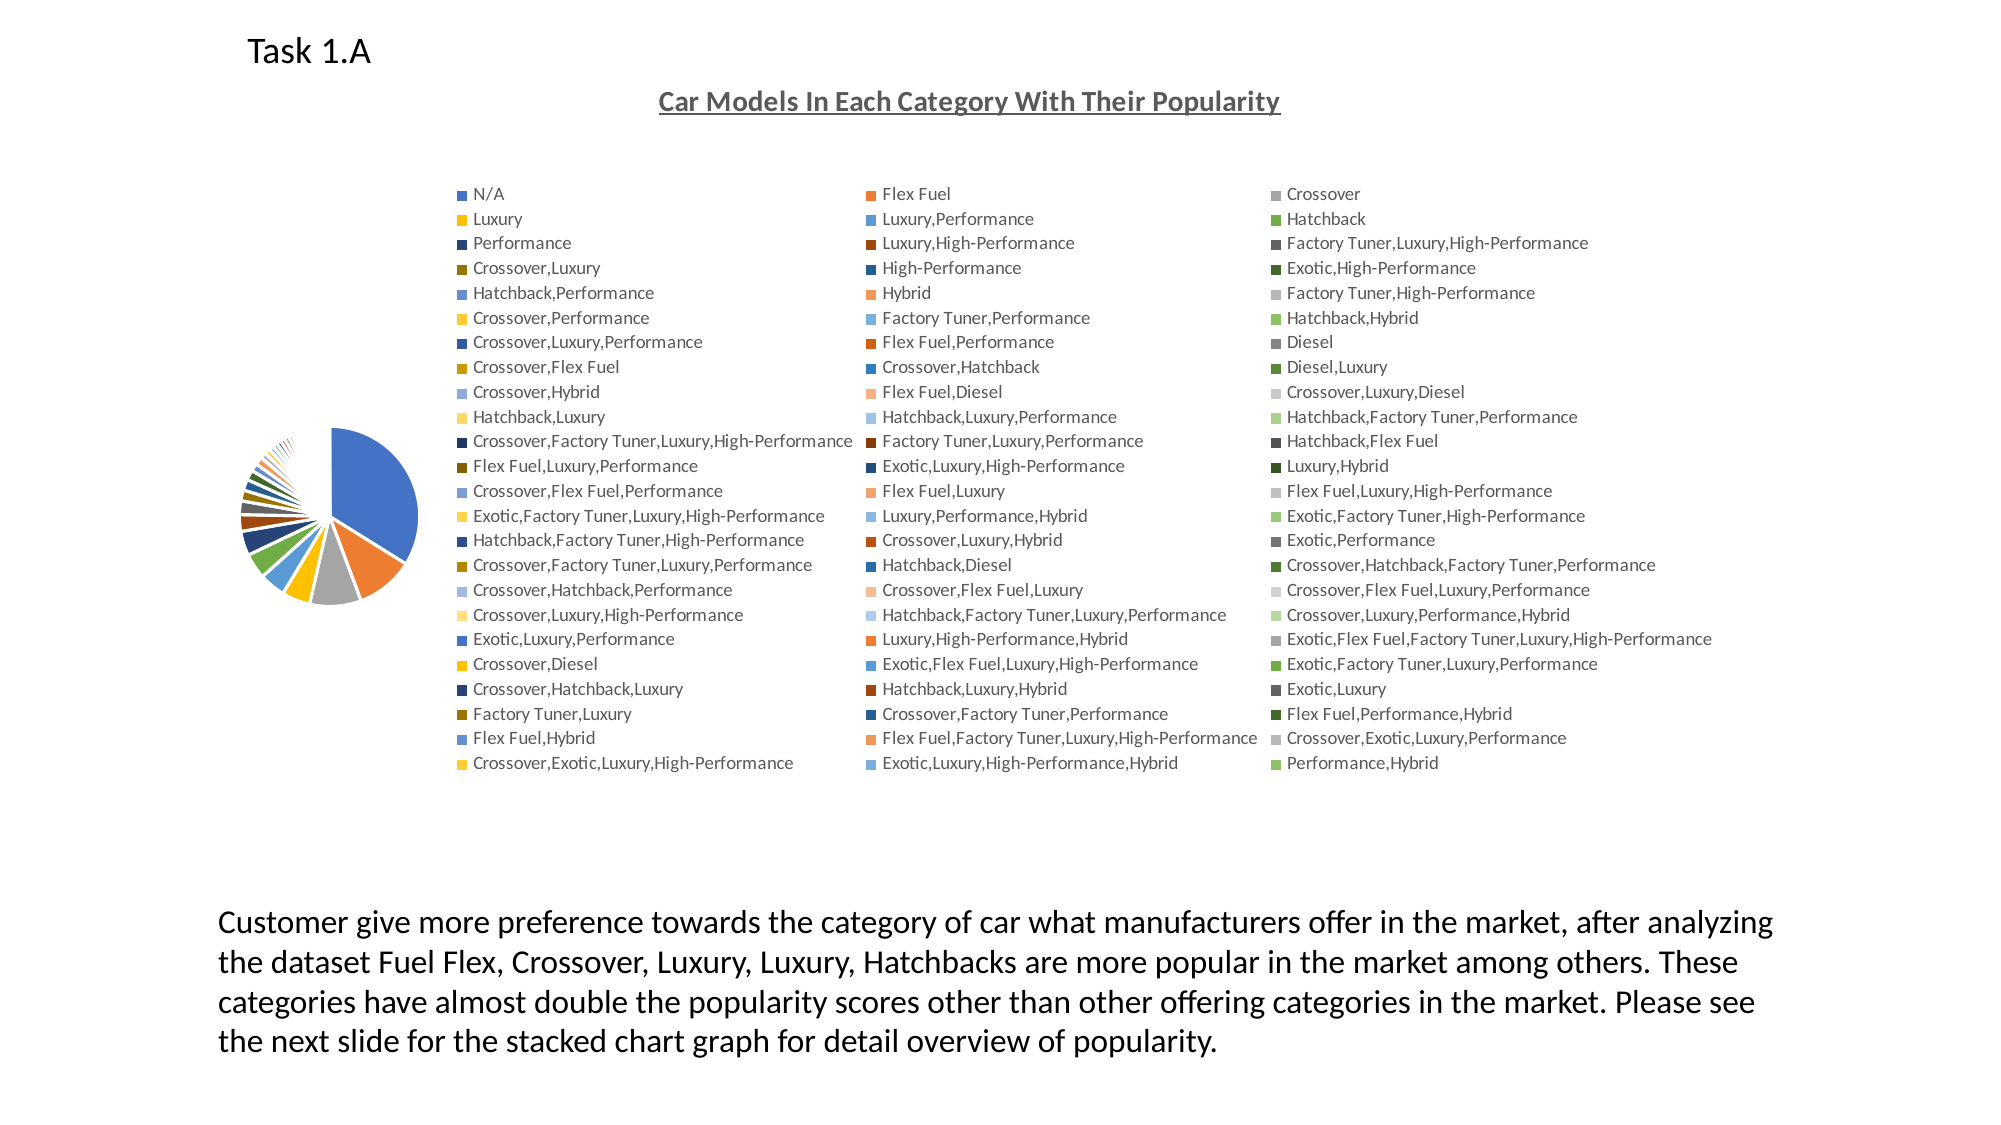

Task 1.A

### Chart: Car Models In Each Category With Their Popularity

| Category | Total |
|---|---|
| N/A | 6274920.0 |
| Flex Fuel | 1933488.0 |
| Crossover | 1715242.0 |
| Luxury | 942772.0 |
| Luxury,Performance | 869930.0 |
| Hatchback | 845393.0 |
| Performance | 810673.0 |
| Luxury,High-Performance | 557118.0 |
| Factory Tuner,Luxury,High-Performance | 458674.0 |
| Crossover,Luxury | 362665.0 |
| High-Performance | 362468.0 |
| Exotic,High-Performance | 331818.0 |
| Hatchback,Performance | 261991.0 |
| Hybrid | 258985.0 |
| Factory Tuner,High-Performance | 205790.0 |
| Crossover,Performance | 178431.0 |
| Factory Tuner,Performance | 156004.0 |
| Hatchback,Hybrid | 152730.0 |
| Crossover,Luxury,Performance | 151968.0 |
| Flex Fuel,Performance | 146201.0 |
| Diesel | 145396.0 |
| Crossover,Flex Fuel | 132720.0 |
| Crossover,Hatchback | 120650.0 |
| Diesel,Luxury | 116025.0 |
| Crossover,Hybrid | 107662.0 |
| Flex Fuel,Diesel | 90512.0 |
| Crossover,Luxury,Diesel | 73080.0 |
| Hatchback,Luxury | 63457.0 |
| Hatchback,Luxury,Performance | 59513.0 |
| Hatchback,Factory Tuner,Performance | 47499.0 |
| Crossover,Factory Tuner,Luxury,High-Performance | 47410.0 |
| Factory Tuner,Luxury,Performance | 43816.0 |
| Hatchback,Flex Fuel | 39599.0 |
| Flex Fuel,Luxury,Performance | 38642.0 |
| Exotic,Luxury,High-Performance | 36899.0 |
| Luxury,Hybrid | 35029.0 |
| Crossover,Flex Fuel,Performance | 33942.0 |
| Flex Fuel,Luxury | 29115.0 |
| Flex Fuel,Luxury,High-Performance | 29004.0 |
| Exotic,Factory Tuner,Luxury,High-Performance | 26912.0 |
| Luxury,Performance,Hybrid | 25665.0 |
| Exotic,Factory Tuner,High-Performance | 21974.0 |
| Hatchback,Factory Tuner,High-Performance | 15667.0 |
| Crossover,Luxury,Hybrid | 15142.0 |
| Exotic,Performance | 13910.0 |
| Crossover,Factory Tuner,Luxury,Performance | 13037.0 |
| Hatchback,Diesel | 12222.0 |
| Crossover,Hatchback,Factory Tuner,Performance | 12054.0 |
| Crossover,Hatchback,Performance | 12054.0 |
| Crossover,Flex Fuel,Luxury | 11732.0 |
| Crossover,Flex Fuel,Luxury,Performance | 9744.0 |
| Crossover,Luxury,High-Performance | 9335.0 |
| Hatchback,Factory Tuner,Luxury,Performance | 7982.0 |
| Crossover,Luxury,Performance,Hybrid | 7832.0 |
| Exotic,Luxury,Performance | 7813.0 |
| Luxury,High-Performance,Hybrid | 6826.0 |
| Exotic,Flex Fuel,Factory Tuner,Luxury,High-Performance | 6760.0 |
| Crossover,Diesel | 6111.0 |
| Exotic,Flex Fuel,Luxury,High-Performance | 5720.0 |
| Exotic,Factory Tuner,Luxury,Performance | 1560.0 |
| Crossover,Hatchback,Luxury | 1428.0 |
| Hatchback,Luxury,Hybrid | 1362.0 |
| Exotic,Luxury | 1352.0 |
| Factory Tuner,Luxury | 1234.0 |
| Crossover,Factory Tuner,Performance | 840.0 |
| Flex Fuel,Performance,Hybrid | 310.0 |
| Flex Fuel,Hybrid | 310.0 |
| Flex Fuel,Factory Tuner,Luxury,High-Performance | 258.0 |
| Crossover,Exotic,Luxury,Performance | 238.0 |
| Crossover,Exotic,Luxury,High-Performance | 238.0 |
| Exotic,Luxury,High-Performance,Hybrid | 204.0 |
| Performance,Hybrid | 155.0 |
Customer give more preference towards the category of car what manufacturers offer in the market, after analyzing the dataset Fuel Flex, Crossover, Luxury, Luxury, Hatchbacks are more popular in the market among others. These categories have almost double the popularity scores other than other offering categories in the market. Please see the next slide for the stacked chart graph for detail overview of popularity.